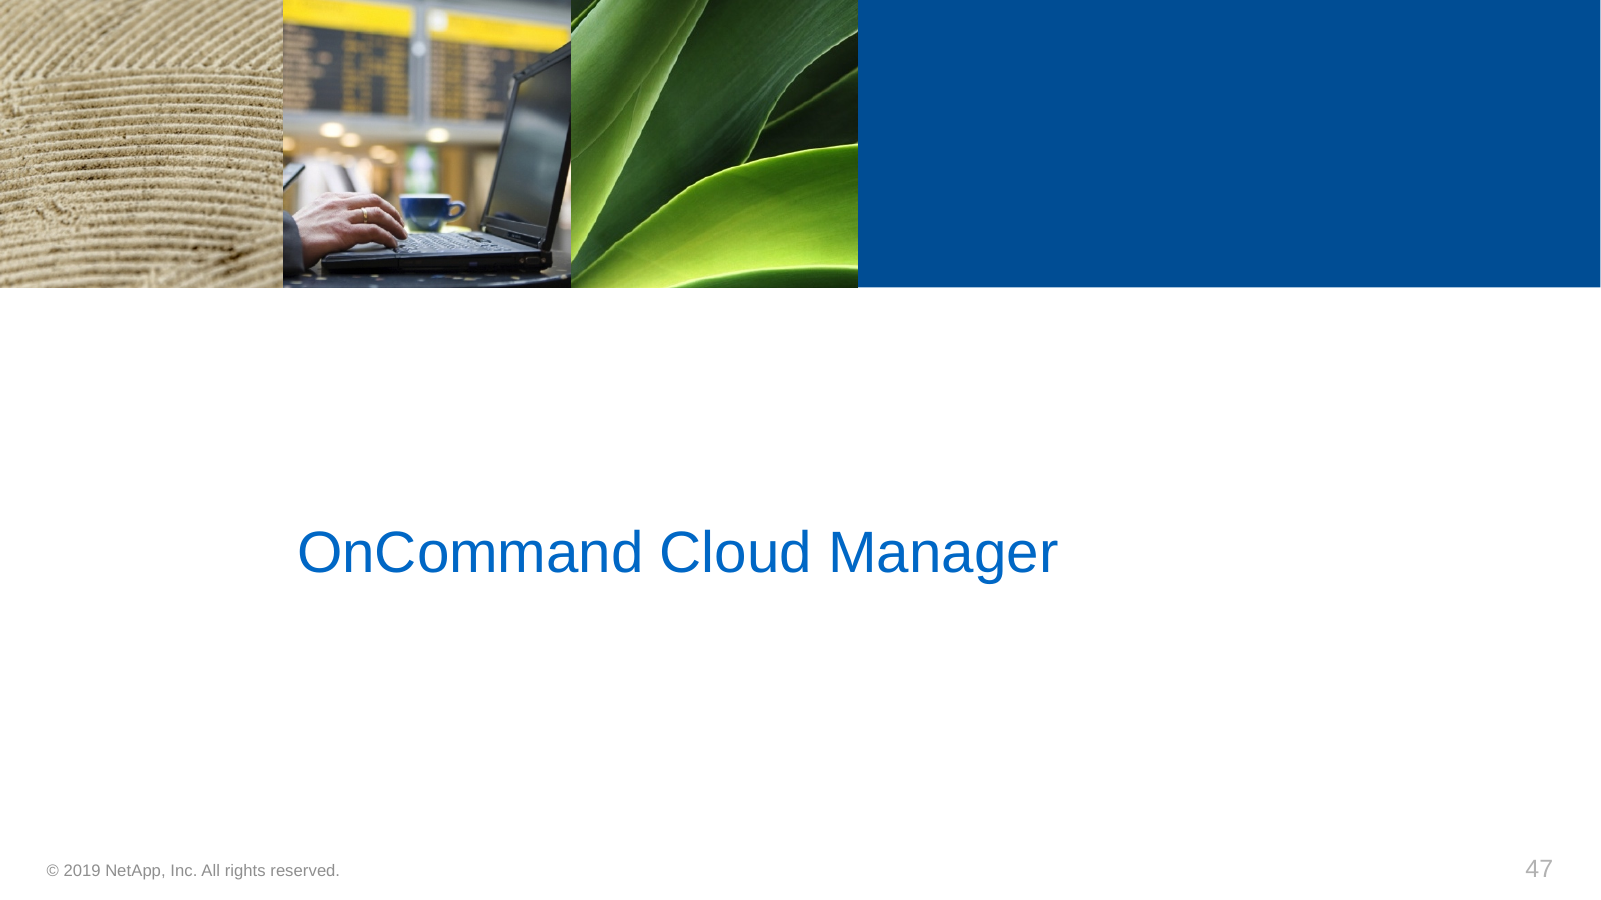

# OnCommand Cloud Manager

47
© 2019 NetApp, Inc. All rights reserved.